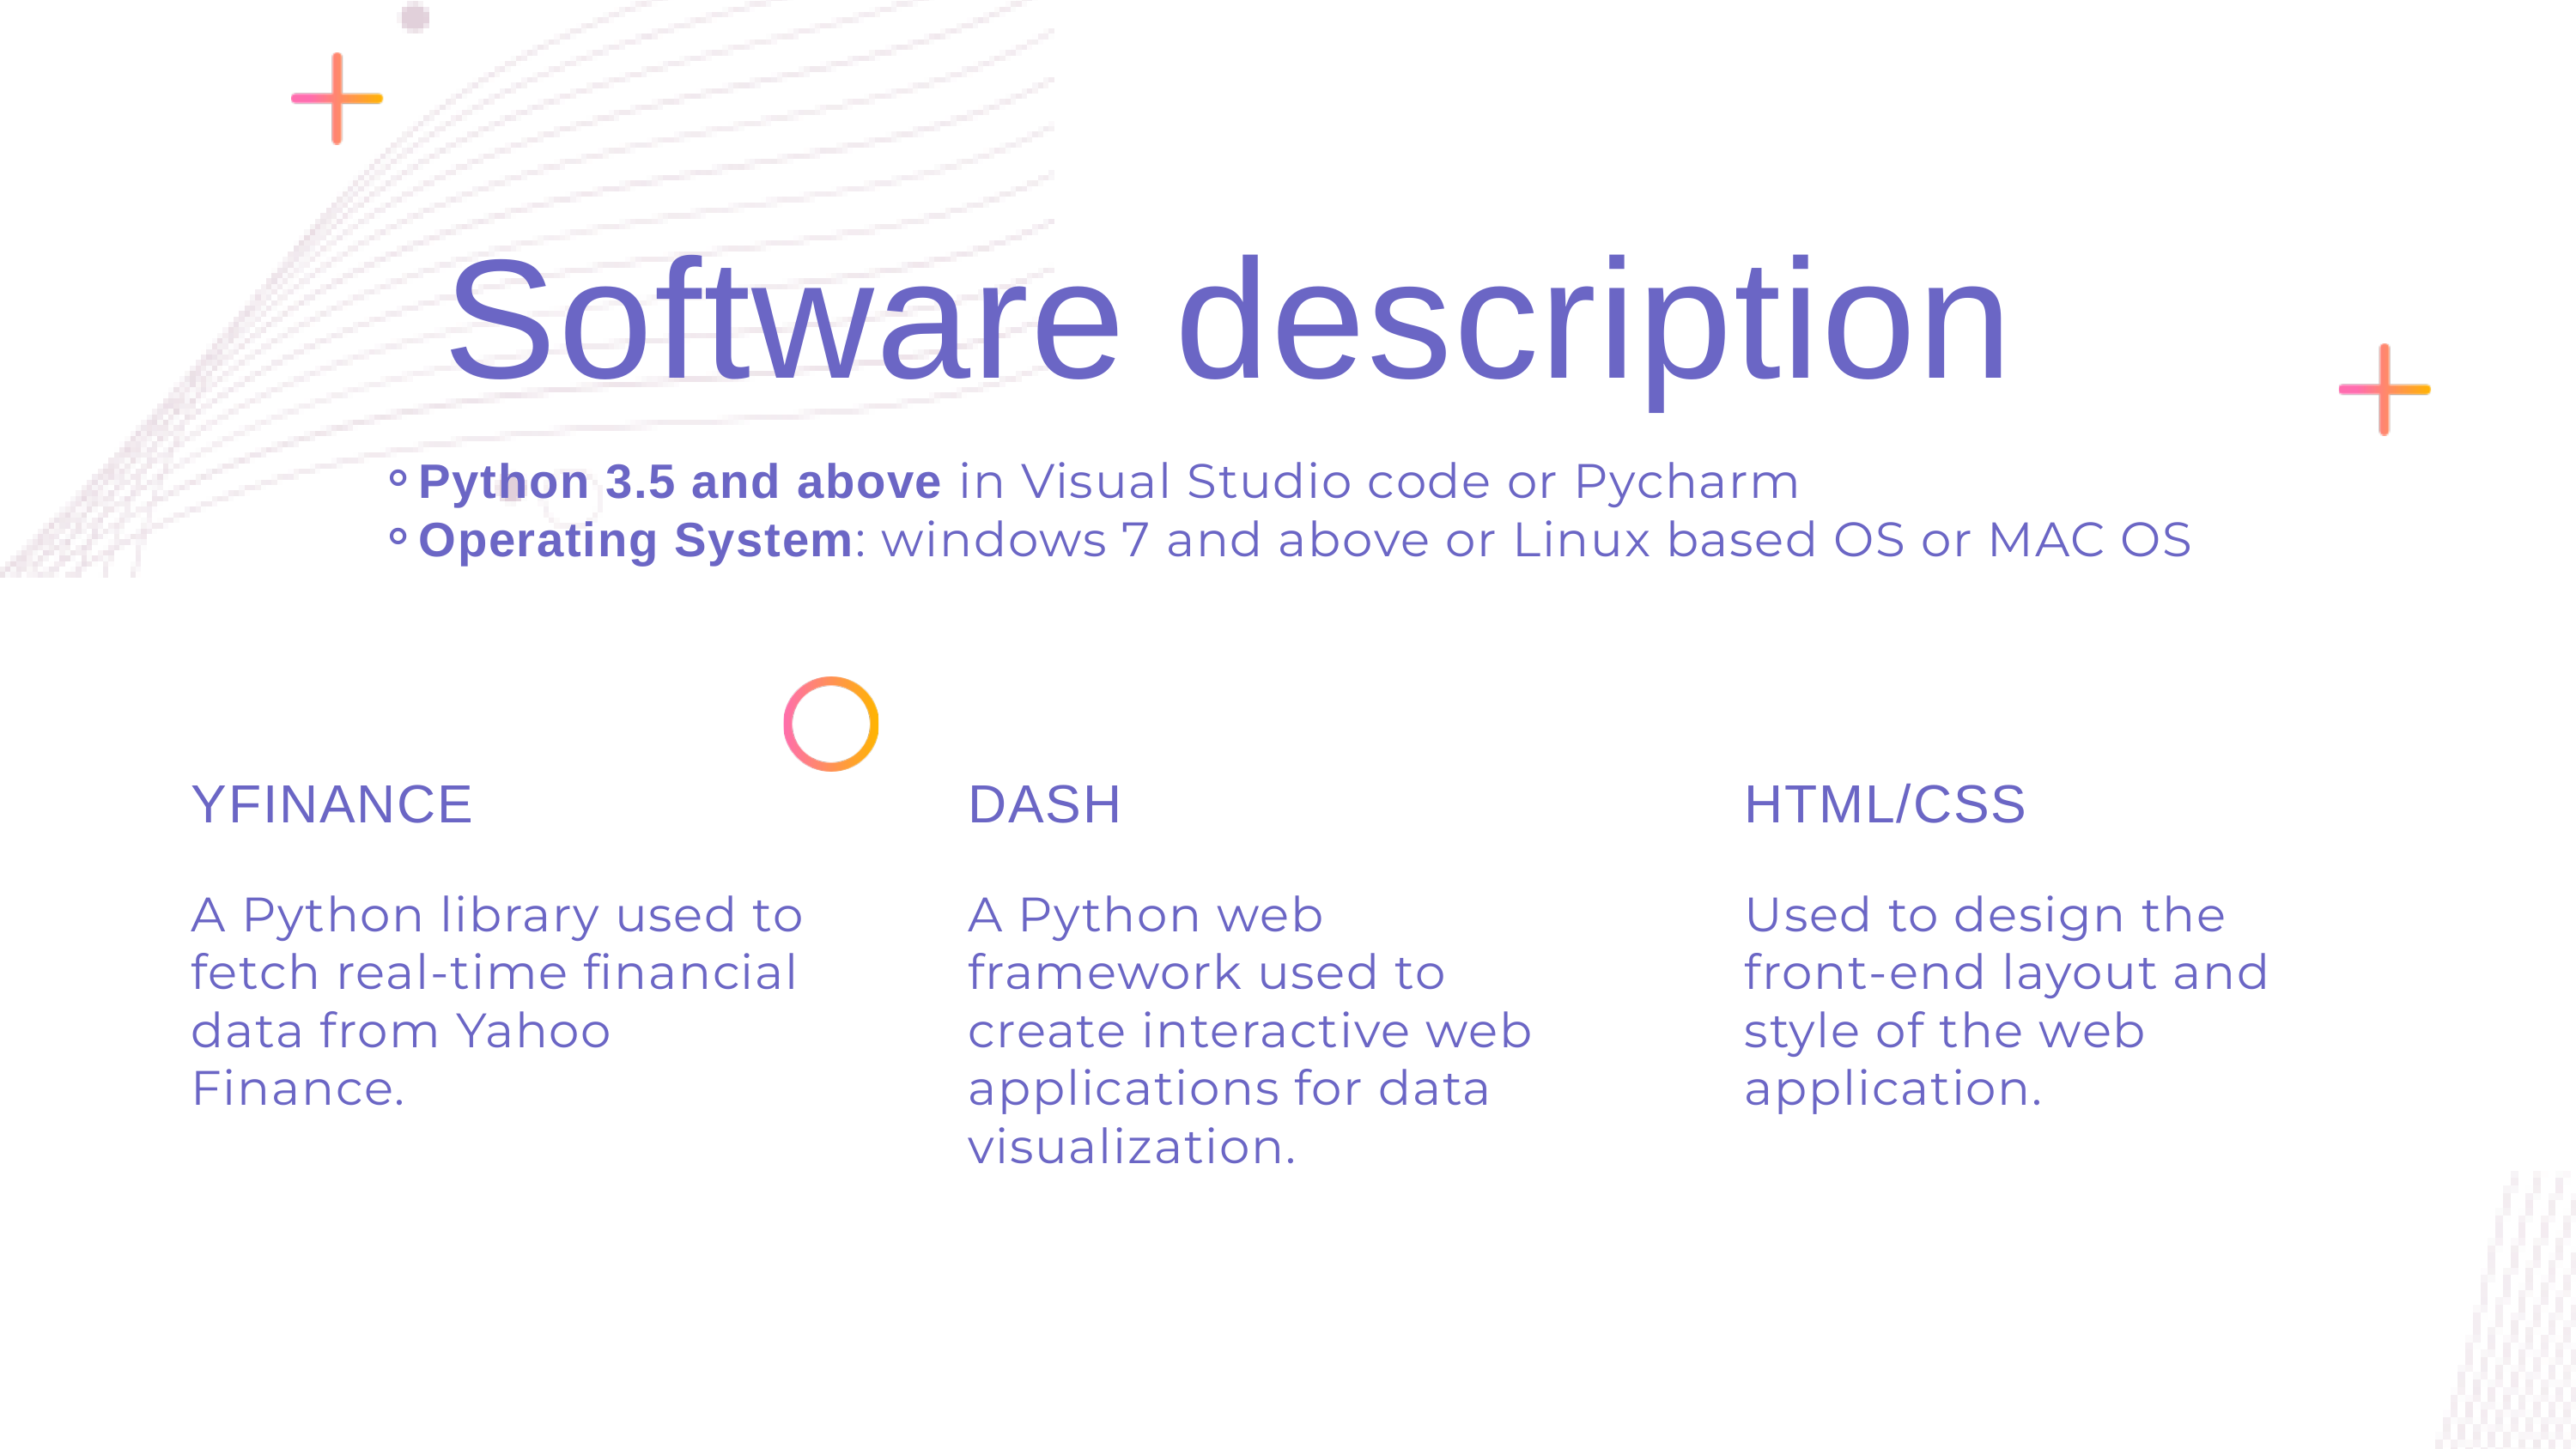

Software description

Python 3.5 and above in Visual Studio code or Pycharm
Operating System: windows 7 and above or Linux based OS or MAC OS

YFINANCE
DASH
HTML/CSS
A Python library used to fetch real-time financial data from Yahoo Finance.
A Python web framework used to create interactive web applications for data visualization.
Used to design the front-end layout and style of the web application.